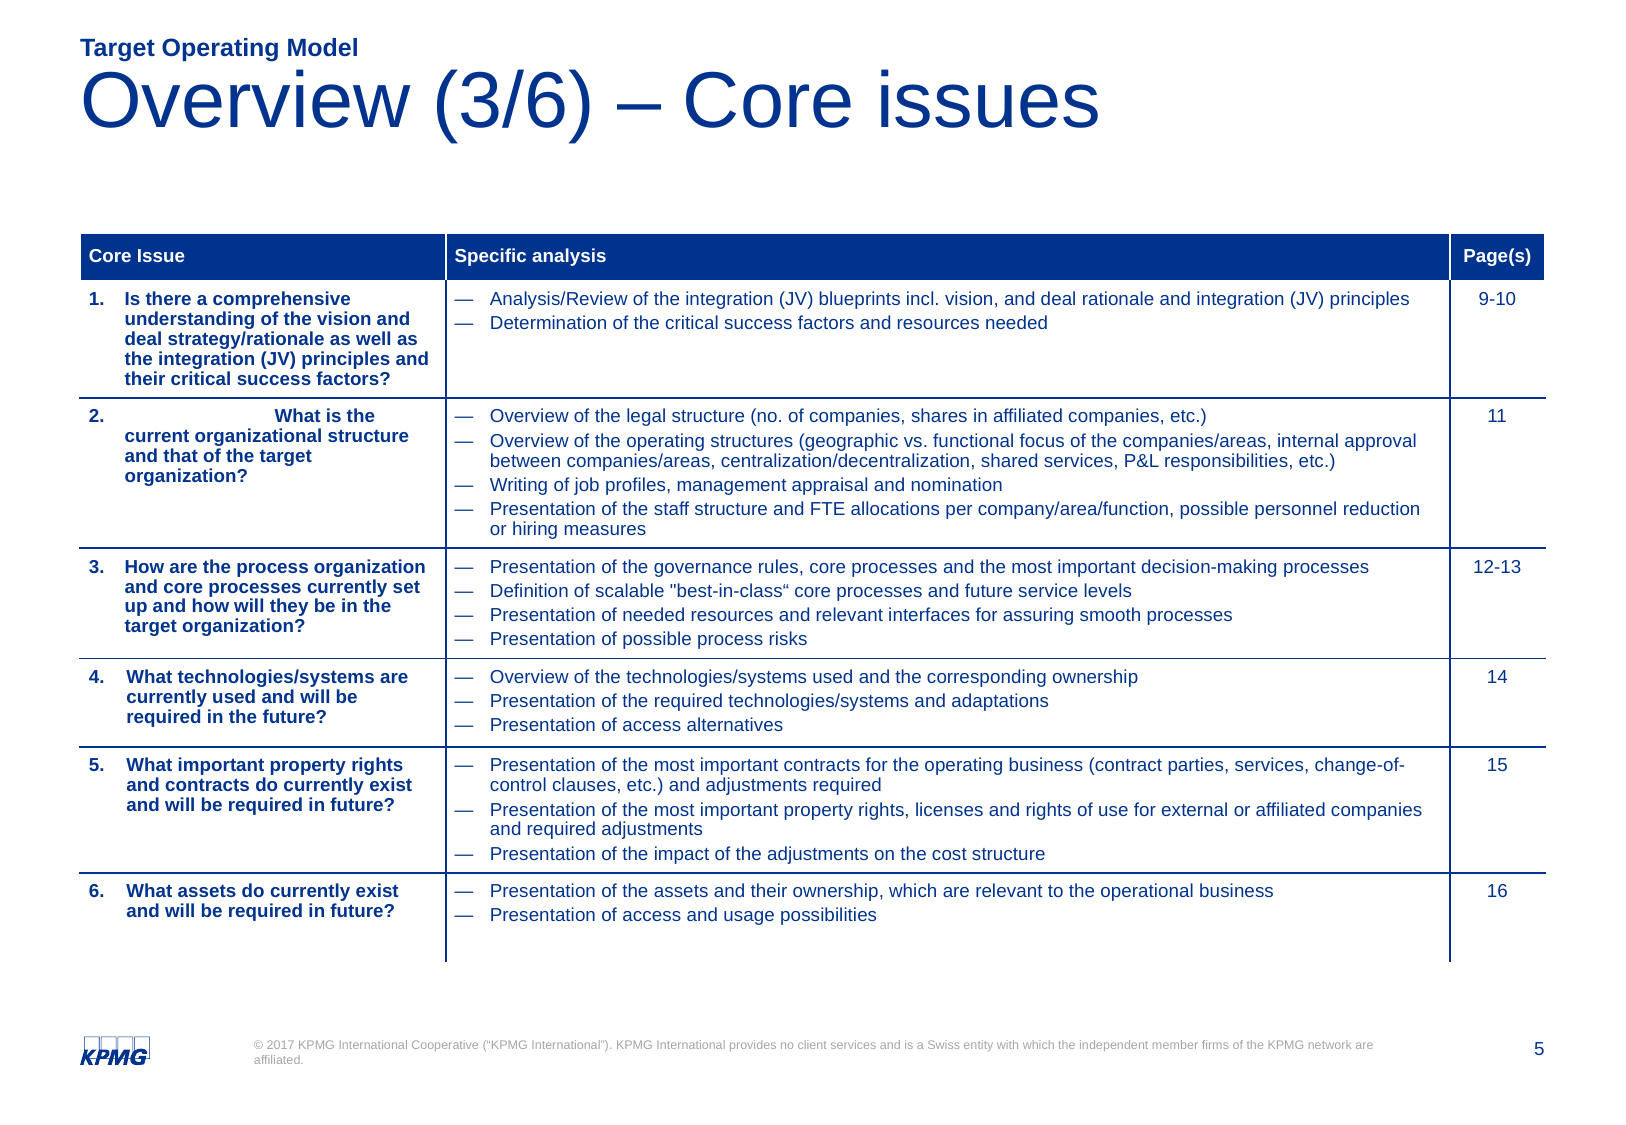

Target Operating Model
# Overview (3/6) – Core issues
| Core Issue | Specific analysis | Page(s) |
| --- | --- | --- |
| Is there a comprehensive understanding of the vision and deal strategy/rationale as well as the integration (JV) principles and their critical success factors? | Analysis/Review of the integration (JV) blueprints incl. vision, and deal rationale and integration (JV) principles Determination of the critical success factors and resources needed | 9-10 |
| 2. What is the current organizational structure and that of the target organization? | Overview of the legal structure (no. of companies, shares in affiliated companies, etc.) Overview of the operating structures (geographic vs. functional focus of the companies/areas, internal approval between companies/areas, centralization/decentralization, shared services, P&L responsibilities, etc.) Writing of job profiles, management appraisal and nomination Presentation of the staff structure and FTE allocations per company/area/function, possible personnel reduction or hiring measures | 11 |
| How are the process organization and core processes currently set up and how will they be in the target organization? | Presentation of the governance rules, core processes and the most important decision-making processes Definition of scalable "best-in-class“ core processes and future service levels Presentation of needed resources and relevant interfaces for assuring smooth processes Presentation of possible process risks | 12-13 |
| What technologies/systems are currently used and will be required in the future? | Overview of the technologies/systems used and the corresponding ownership Presentation of the required technologies/systems and adaptations Presentation of access alternatives | 14 |
| What important property rights and contracts do currently exist and will be required in future? | Presentation of the most important contracts for the operating business (contract parties, services, change-of-control clauses, etc.) and adjustments required Presentation of the most important property rights, licenses and rights of use for external or affiliated companies and required adjustments Presentation of the impact of the adjustments on the cost structure | 15 |
| What assets do currently exist and will be required in future? | Presentation of the assets and their ownership, which are relevant to the operational business Presentation of access and usage possibilities | 16 |